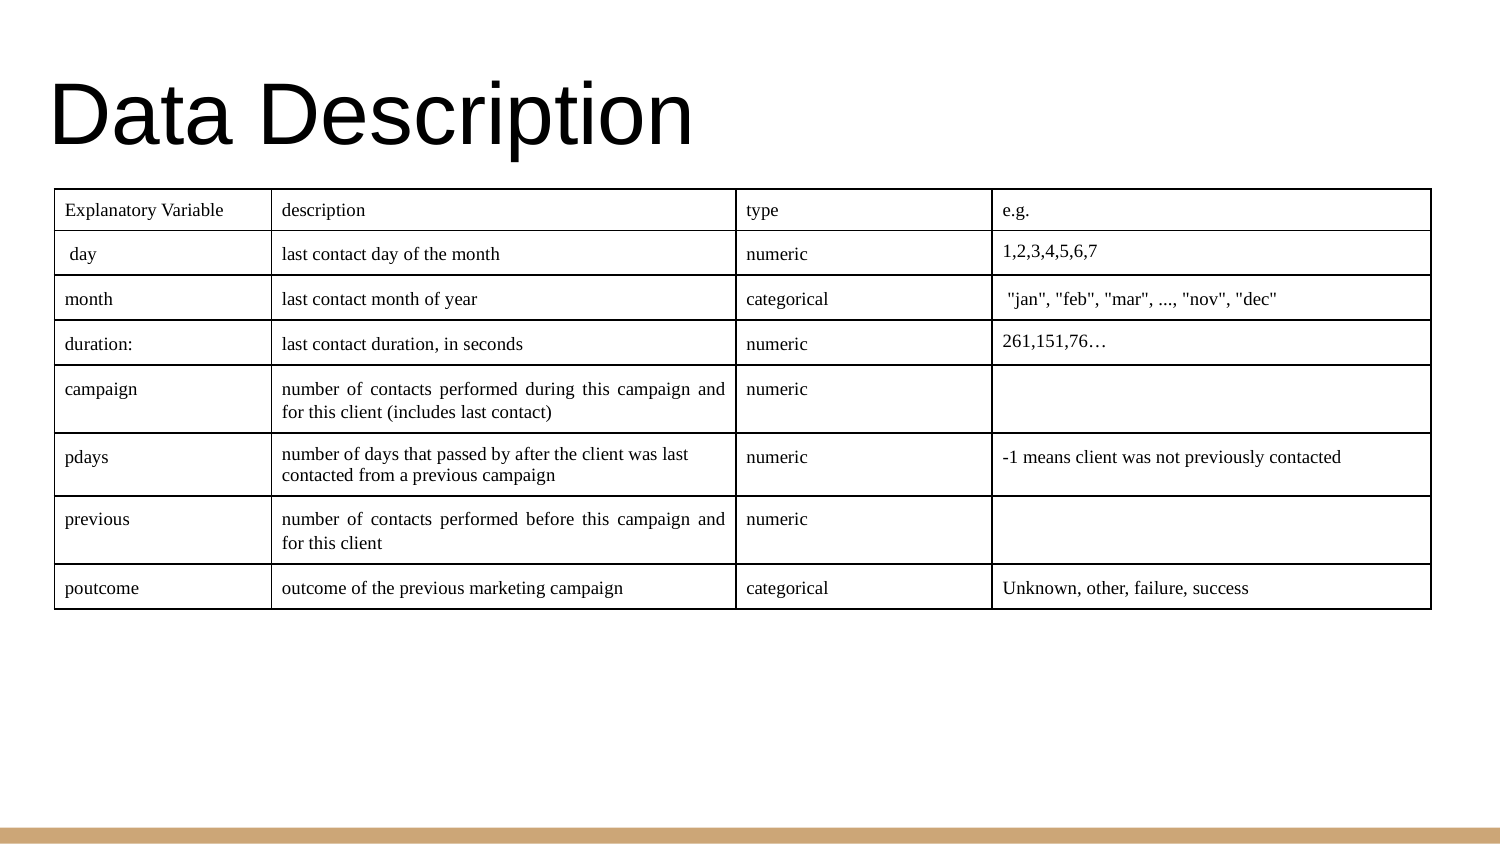

# Data Description
| Explanatory Variable | description | type | e.g. |
| --- | --- | --- | --- |
| day | last contact day of the month | numeric | 1,2,3,4,5,6,7 |
| month | last contact month of year | categorical | "jan", "feb", "mar", ..., "nov", "dec" |
| duration: | last contact duration, in seconds | numeric | 261,151,76… |
| campaign | number of contacts performed during this campaign and for this client (includes last contact) | numeric |  |
| pdays | number of days that passed by after the client was last contacted from a previous campaign | numeric | -1 means client was not previously contacted |
| previous | number of contacts performed before this campaign and for this client | numeric |  |
| poutcome | outcome of the previous marketing campaign | categorical | Unknown, other, failure, success |